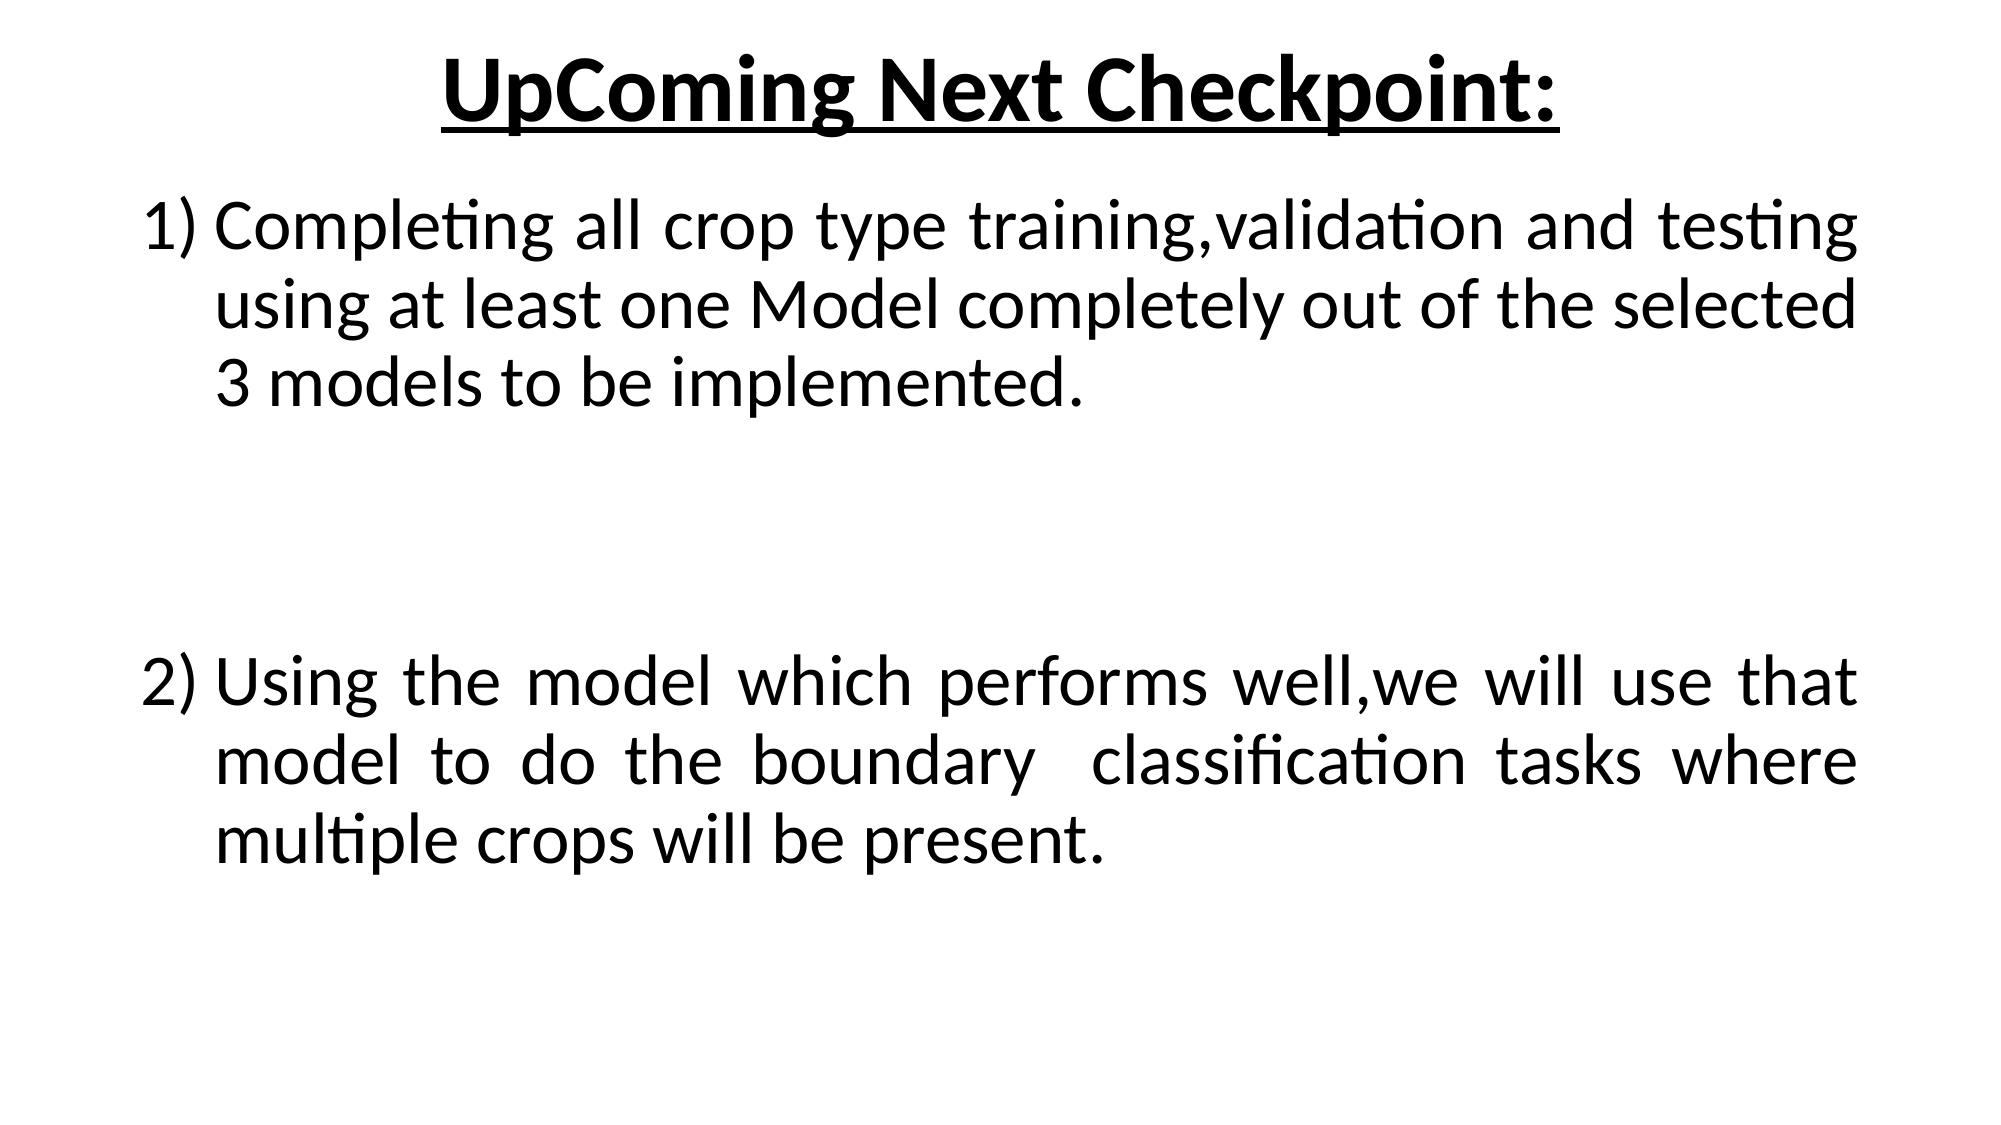

# UpComing Next Checkpoint:
Completing all crop type training,validation and testing using at least one Model completely out of the selected 3 models to be implemented.

Using the model which performs well,we will use that model to do the boundary  classification tasks where multiple crops will be present.